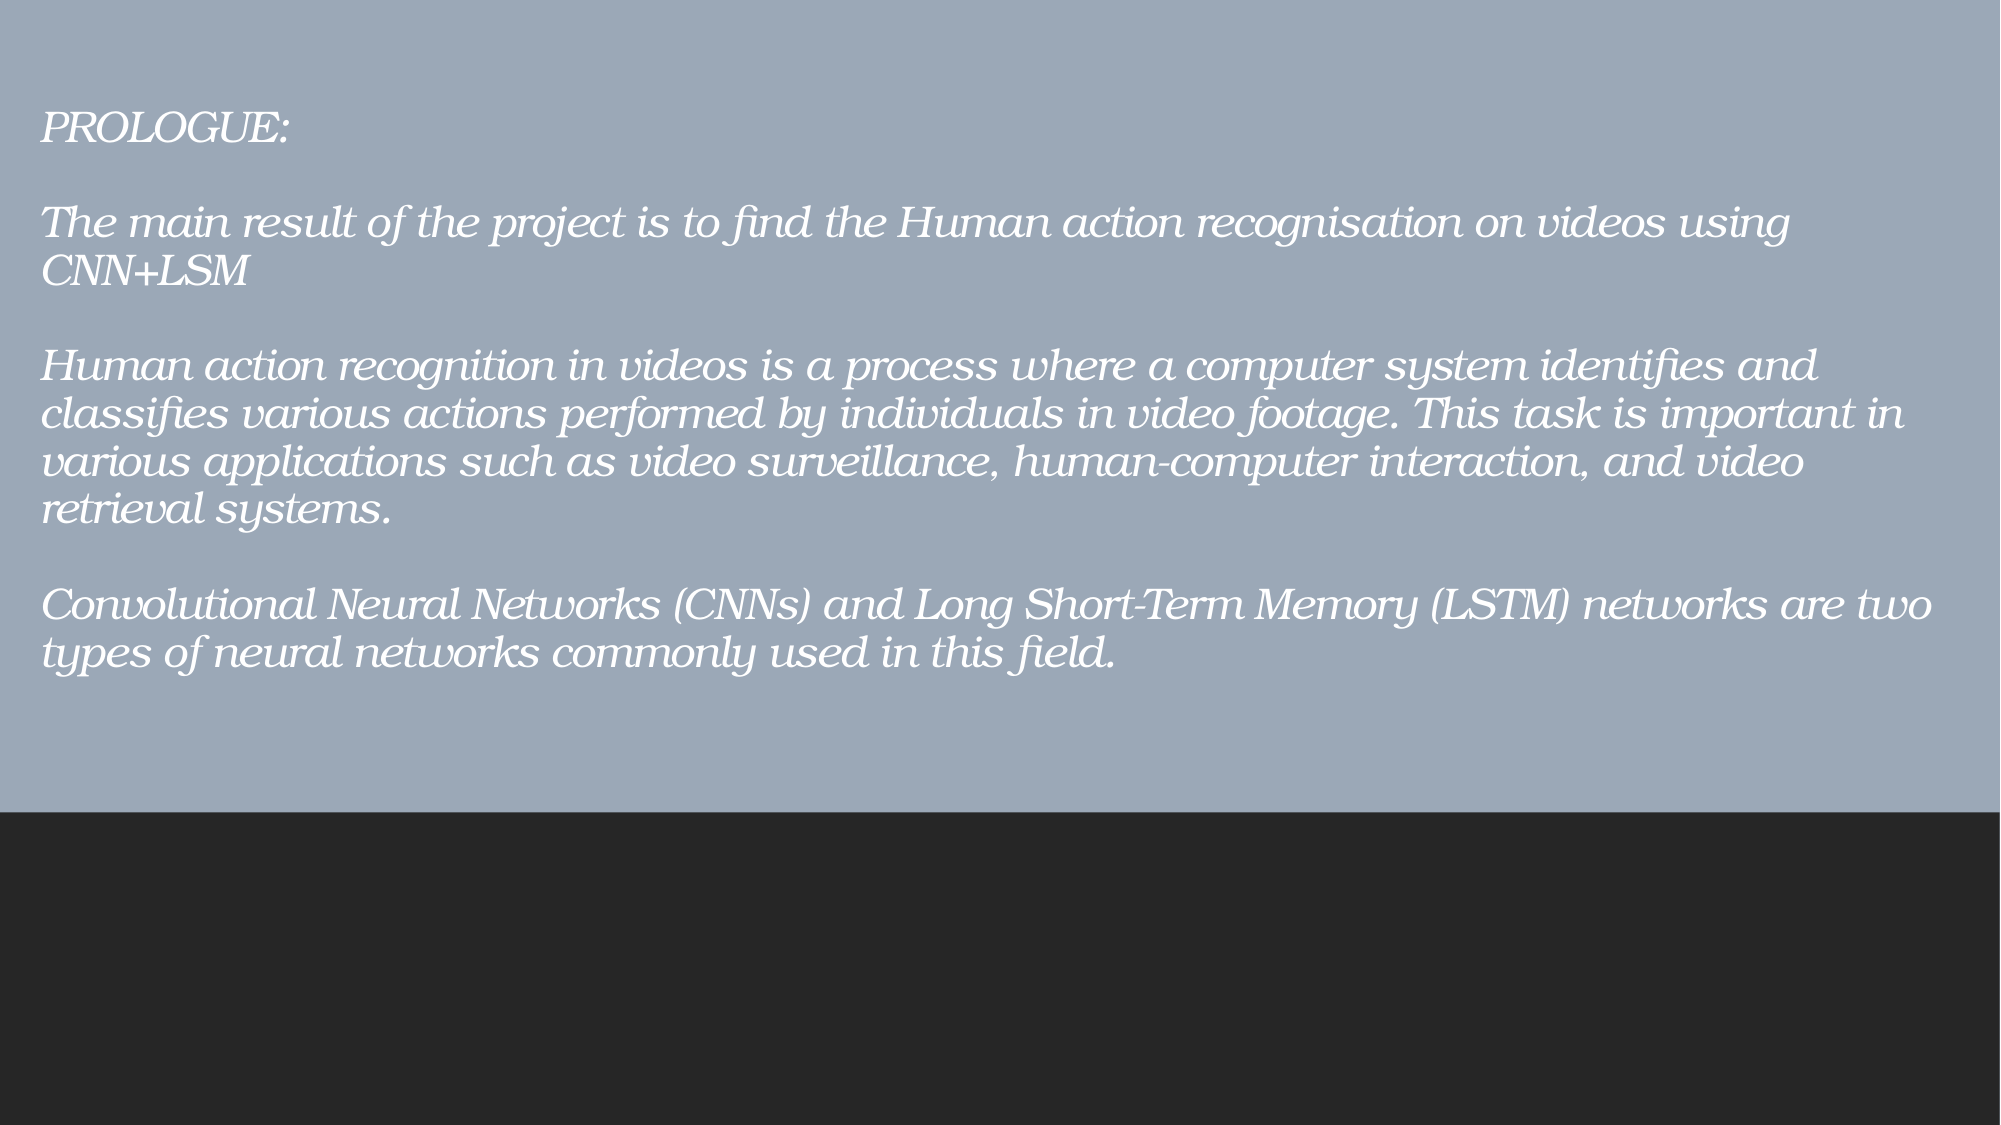

# PROLOGUE: The main result of the project is to find the Human action recognisation on videos using CNN+LSM Human action recognition in videos is a process where a computer system identifies and classifies various actions performed by individuals in video footage. This task is important in various applications such as video surveillance, human-computer interaction, and video retrieval systems. Convolutional Neural Networks (CNNs) and Long Short-Term Memory (LSTM) networks are two types of neural networks commonly used in this field.